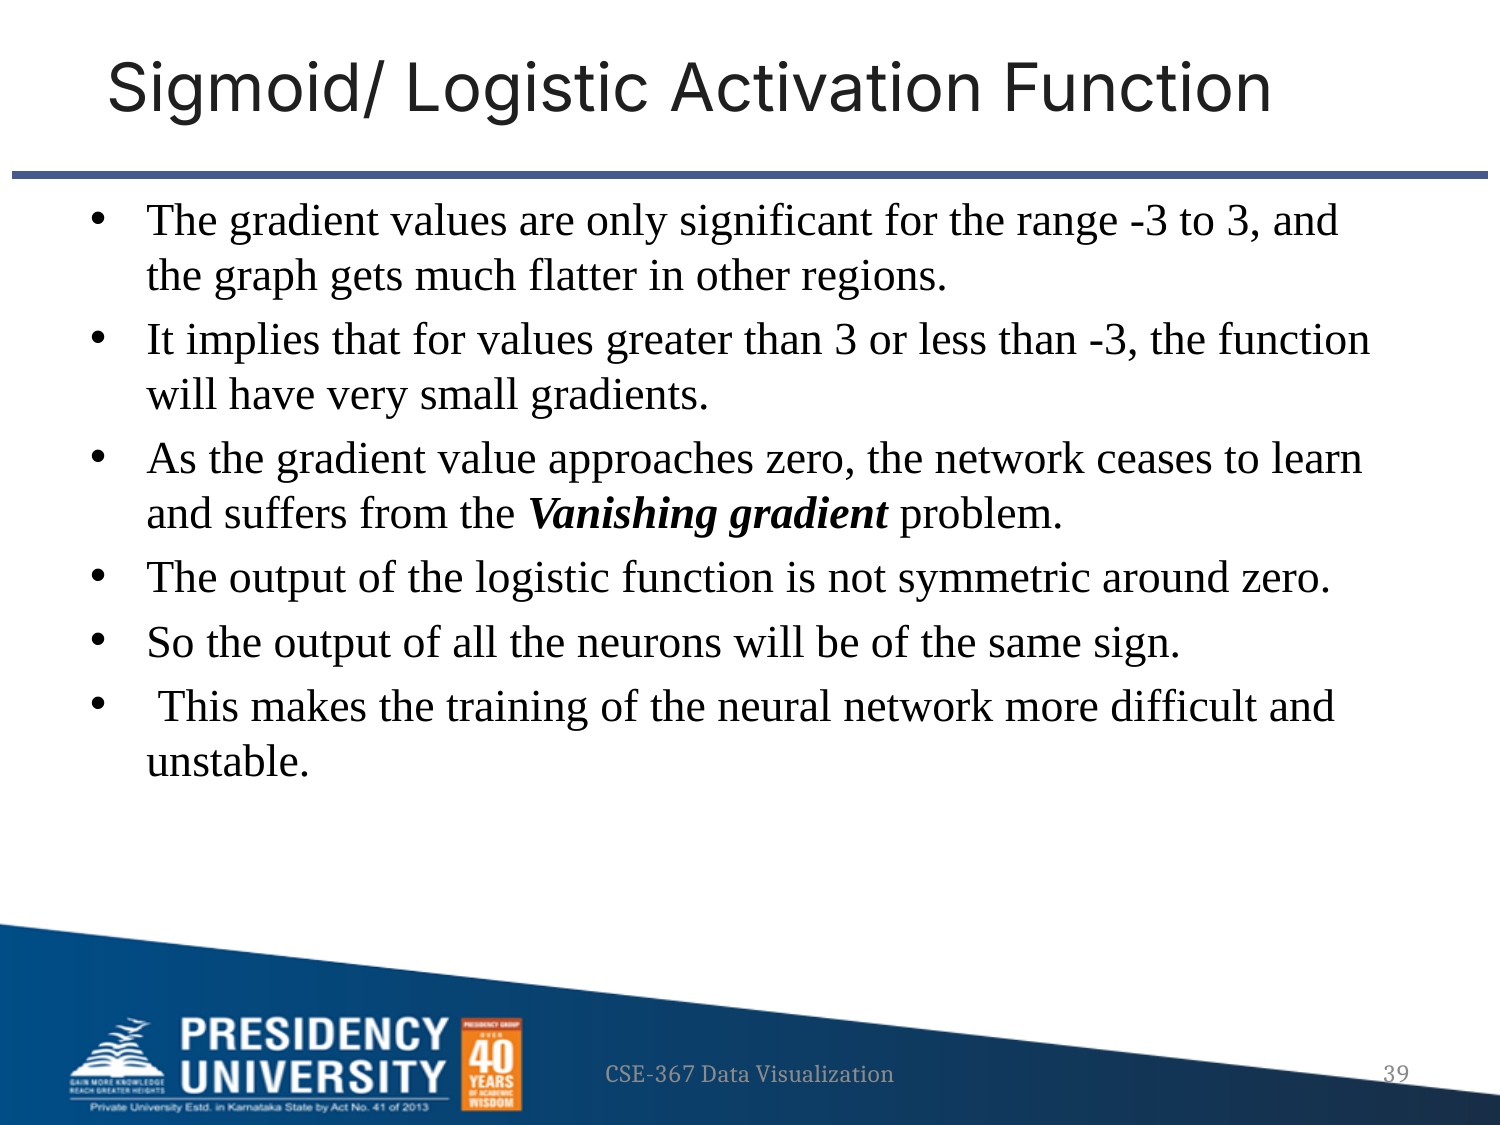

# Sigmoid/ Logistic Activation Function
The gradient values are only significant for the range -3 to 3, and the graph gets much flatter in other regions.
It implies that for values greater than 3 or less than -3, the function will have very small gradients.
As the gradient value approaches zero, the network ceases to learn and suffers from the Vanishing gradient problem.
The output of the logistic function is not symmetric around zero.
So the output of all the neurons will be of the same sign.
 This makes the training of the neural network more difficult and unstable.

CSE-367 Data Visualization
39